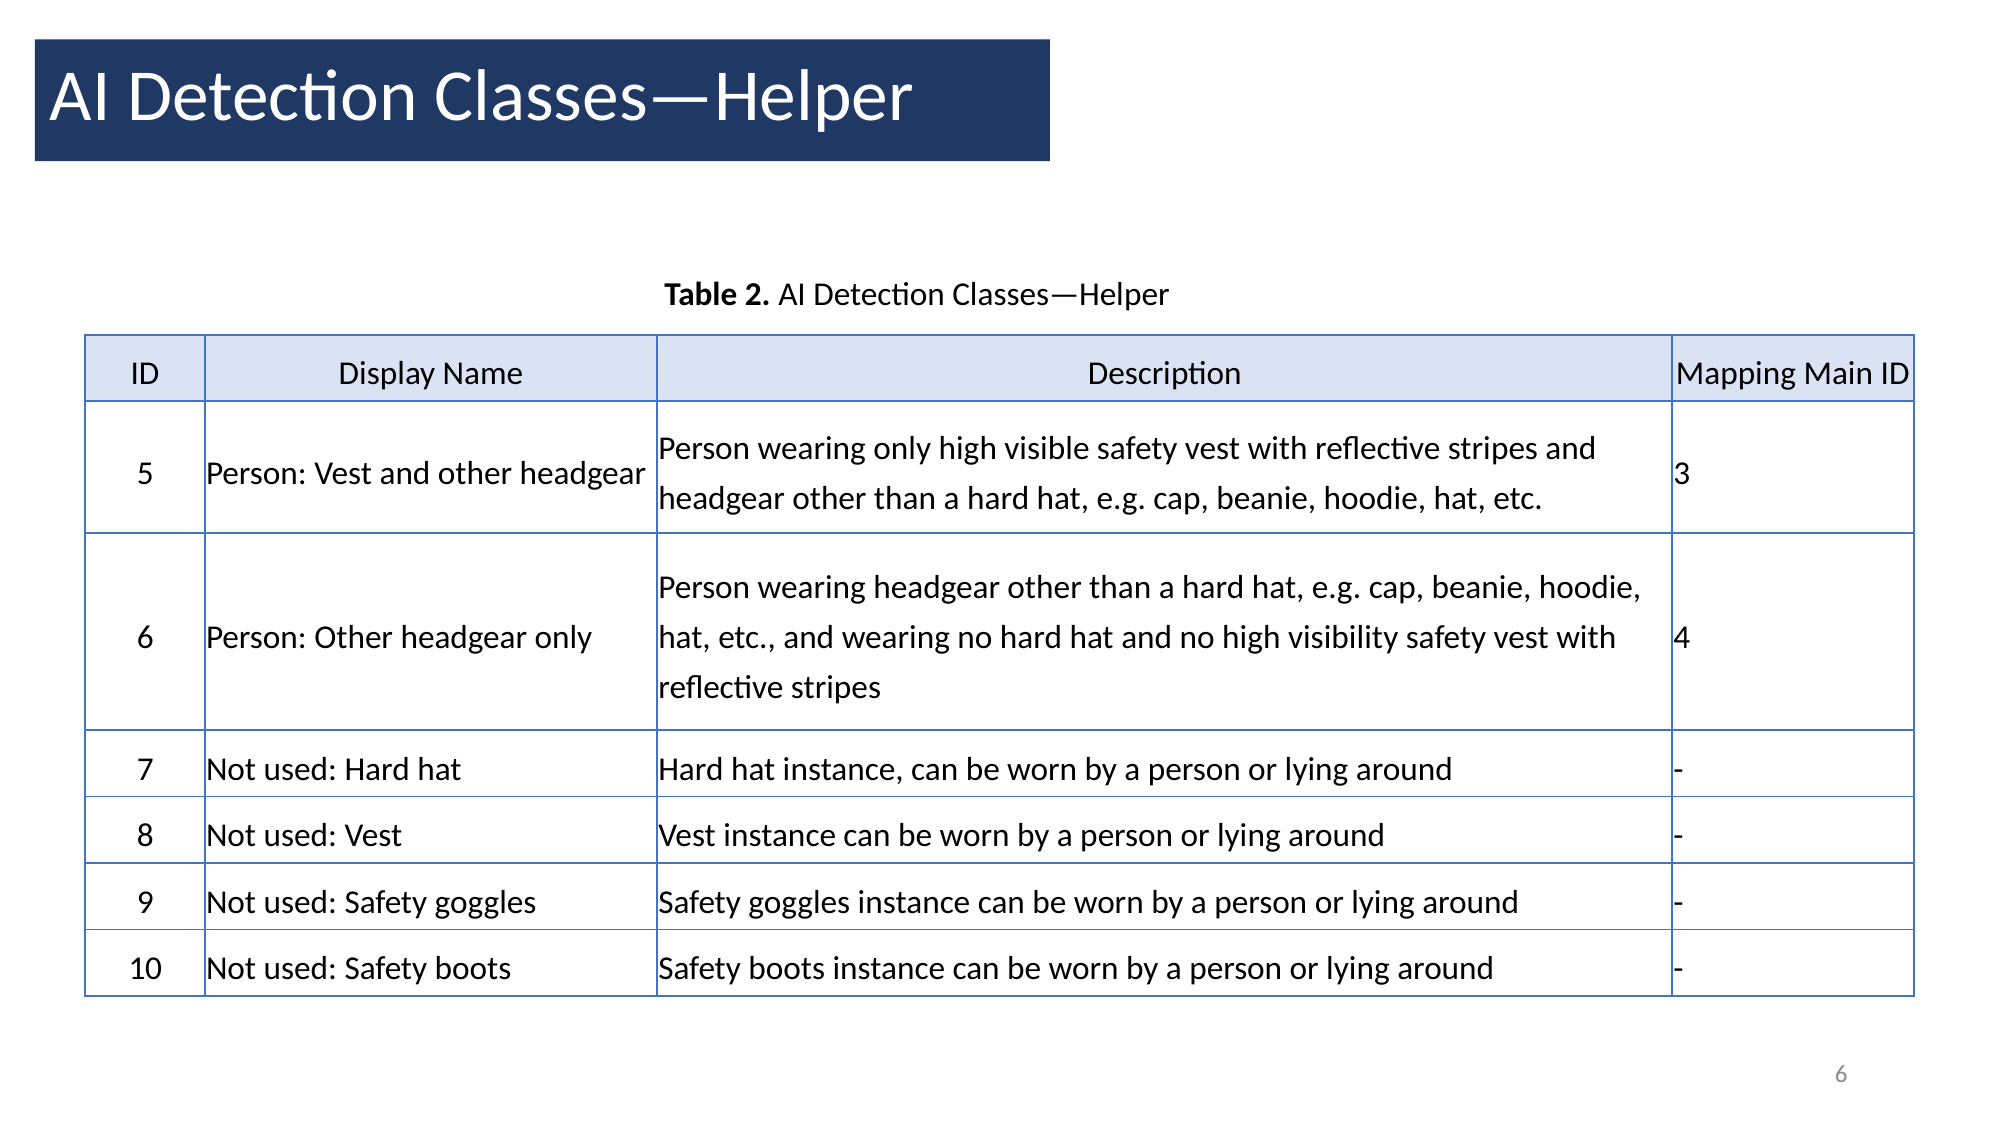

# AI Detection Classes—Helper
Table 2. AI Detection Classes—Helper
| ID | Display Name | Description | Mapping Main ID |
| --- | --- | --- | --- |
| 5 | Person: Vest and other headgear | Person wearing only high visible safety vest with reflective stripes and headgear other than a hard hat, e.g. cap, beanie, hoodie, hat, etc. | 3 |
| 6 | Person: Other headgear only | Person wearing headgear other than a hard hat, e.g. cap, beanie, hoodie, hat, etc., and wearing no hard hat and no high visibility safety vest with reflective stripes | 4 |
| 7 | Not used: Hard hat | Hard hat instance, can be worn by a person or lying around | - |
| 8 | Not used: Vest | Vest instance can be worn by a person or lying around | - |
| 9 | Not used: Safety goggles | Safety goggles instance can be worn by a person or lying around | - |
| 10 | Not used: Safety boots | Safety boots instance can be worn by a person or lying around | - |
6